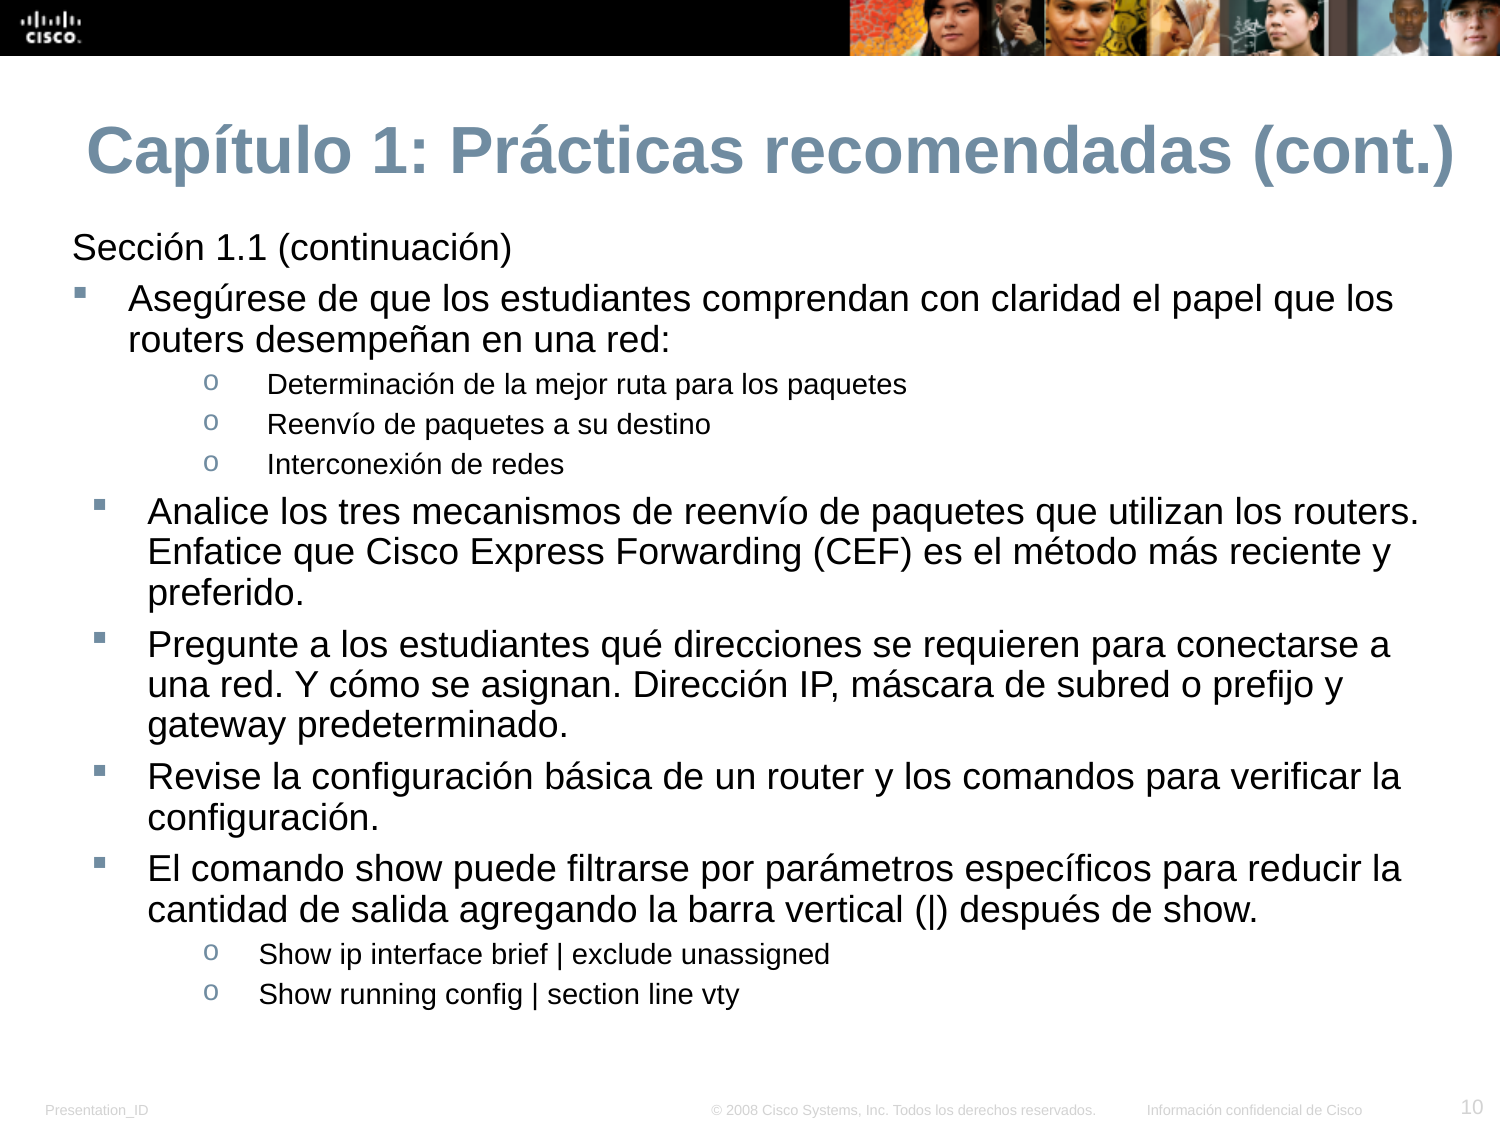

Capítulo 1: Prácticas recomendadas (cont.)
Sección 1.1 (continuación)
Asegúrese de que los estudiantes comprendan con claridad el papel que los routers desempeñan en una red:
 Determinación de la mejor ruta para los paquetes
 Reenvío de paquetes a su destino
 Interconexión de redes
Analice los tres mecanismos de reenvío de paquetes que utilizan los routers. Enfatice que Cisco Express Forwarding (CEF) es el método más reciente y preferido.
Pregunte a los estudiantes qué direcciones se requieren para conectarse a una red. Y cómo se asignan. Dirección IP, máscara de subred o prefijo y gateway predeterminado.
Revise la configuración básica de un router y los comandos para verificar la configuración.
El comando show puede filtrarse por parámetros específicos para reducir la cantidad de salida agregando la barra vertical (|) después de show.
Show ip interface brief | exclude unassigned
Show running config | section line vty